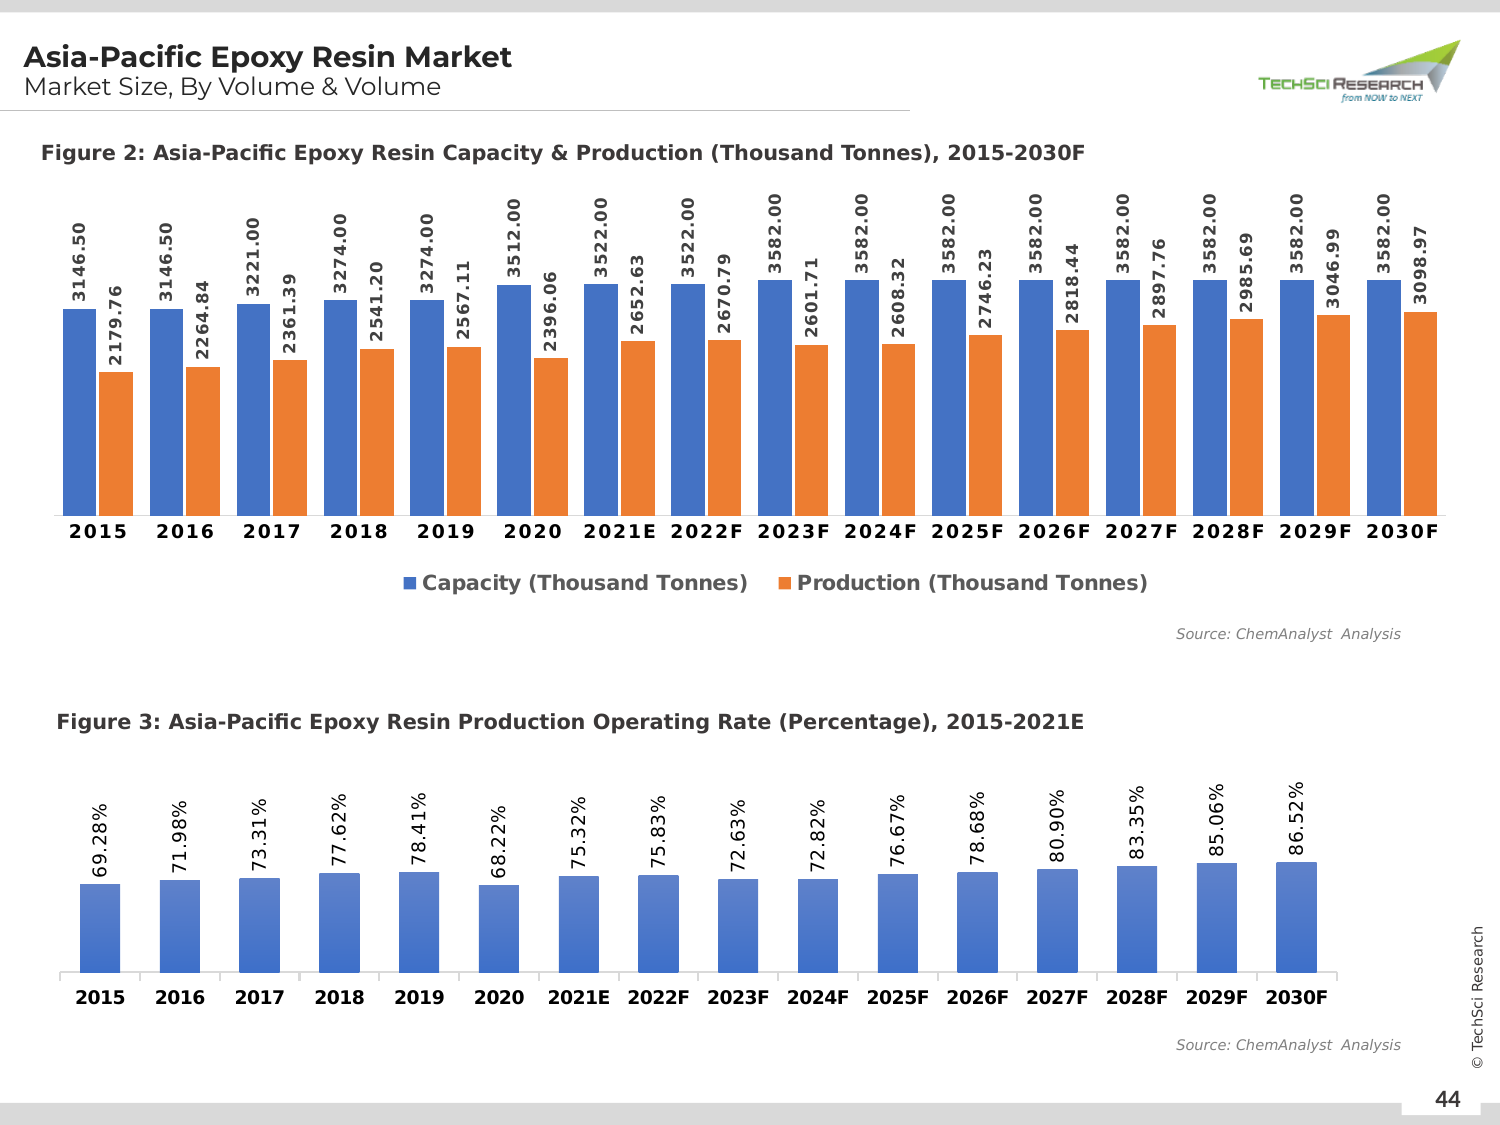

Asia-Pacific Epoxy Resin Market
Market Size, By Volume & Volume
Figure 2: Asia-Pacific Epoxy Resin Capacity & Production (Thousand Tonnes), 2015-2030F

### Chart

| Category | Capacity (Thousand Tonnes) | Production (Thousand Tonnes) |
|---|---|---|
| 2015 | 3146.5 | 2179.7591899729 |
| 2016 | 3146.5 | 2264.8446480836237 |
| 2017 | 3221.0 | 2361.391365093838 |
| 2018 | 3274.0 | 2541.2025921757054 |
| 2019 | 3274.0 | 2567.107298383945 |
| 2020 | 3512.0 | 2396.0559505039905 |
| 2021E | 3522.0 | 2652.6286326860795 |
| 2022F | 3522.0 | 2670.790682755327 |
| 2023F | 3582.0 | 2601.712626325616 |
| 2024F | 3582.0 | 2608.3163970249766 |
| 2025F | 3582.0 | 2746.23232352166 |
| 2026F | 3582.0 | 2818.4404599173963 |
| 2027F | 3582.0 | 2897.7633554897047 |
| 2028F | 3582.0 | 2985.6878611514544 |
| 2029F | 3582.0 | 3046.993918989004 |
| 2030F | 3582.0 | 3098.970626812987 |
Source: ChemAnalyst  Analysis
Figure 3: Asia-Pacific Epoxy Resin Production Operating Rate (Percentage), 2015-2021E

### Chart

| Category | Value (USD Billion) |
|---|---|
| 2015 | 0.6927567741849356 |
| 2016 | 0.7197980766196166 |
| 2017 | 0.7331236774585029 |
| 2018 | 0.7761767233279491 |
| 2019 | 0.7840889732388348 |
| 2020 | 0.6822482774783573 |
| 2021E | 0.7531597480653264 |
| 2022F | 0.7583164914126426 |
| 2023F | 0.7263295997558951 |
| 2024F | 0.7281731984994351 |
| 2025F | 0.7666756905420603 |
| 2026F | 0.7868342992510877 |
| 2027F | 0.8089791612199064 |
| 2028F | 0.833525366038932 |
| 2029F | 0.8506404017278069 |
| 2030F | 0.8651509287585112 |
Source: ChemAnalyst  Analysis